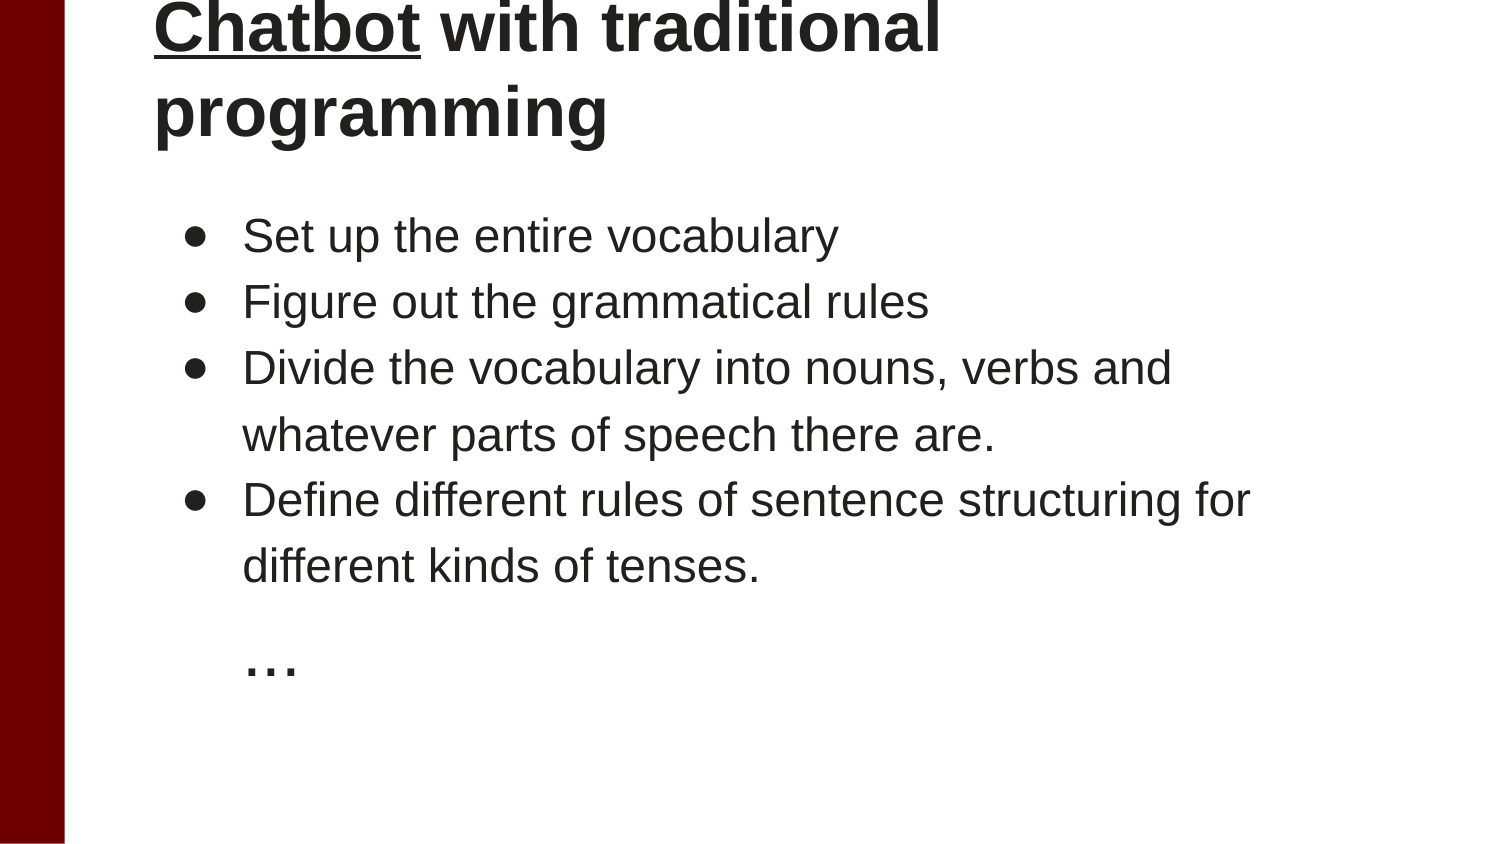

Chatbot with traditional programming
Set up the entire vocabulary
Figure out the grammatical rules
Divide the vocabulary into nouns, verbs and whatever parts of speech there are.
Define different rules of sentence structuring for different kinds of tenses.
...